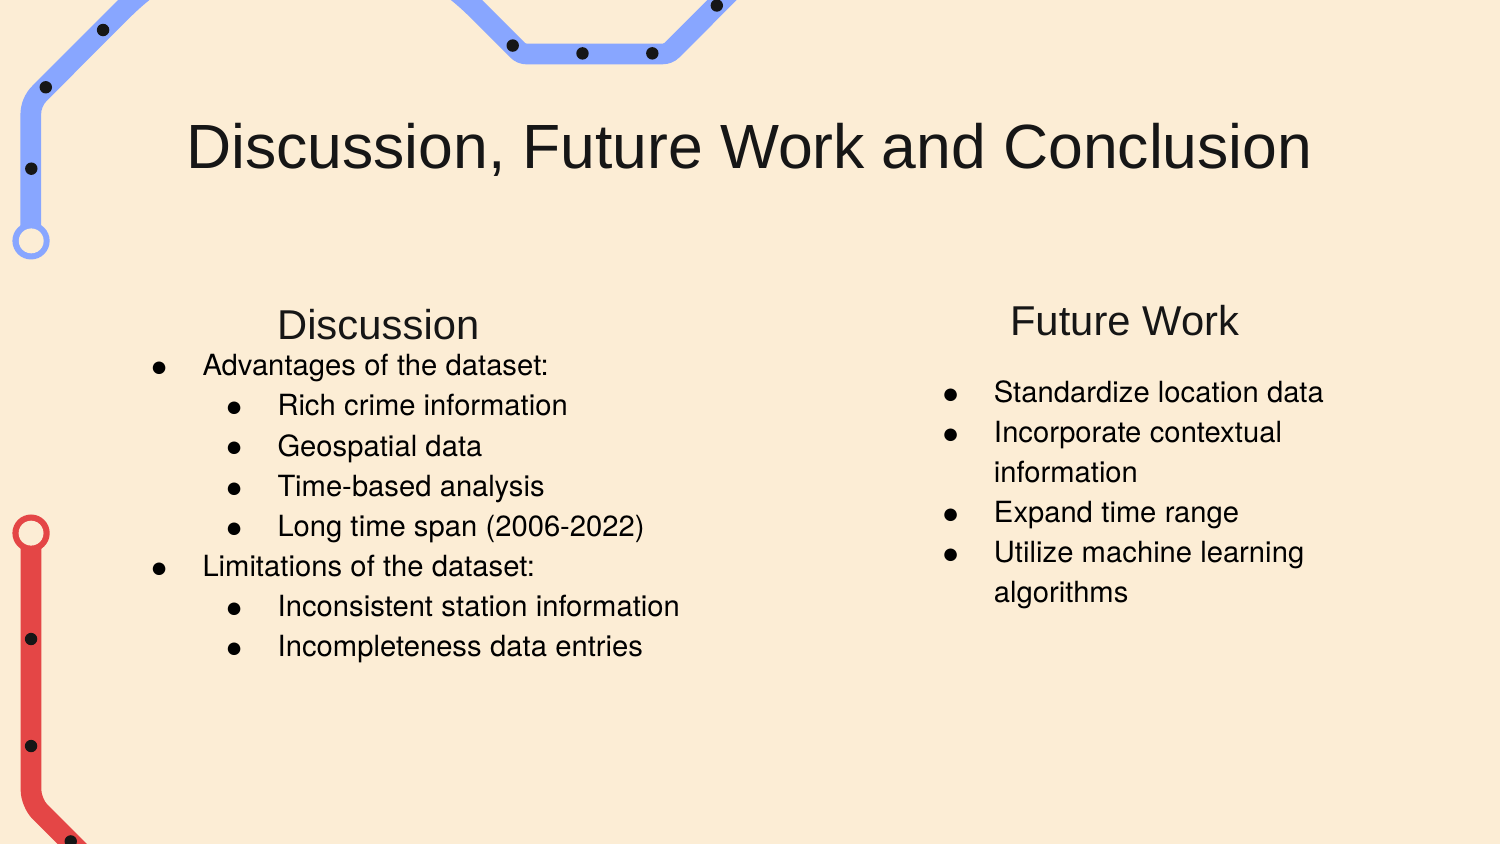

Discussion, Future Work and Conclusion
Future Work
# Discussion
Advantages of the dataset:
Rich crime information
Geospatial data
Time-based analysis
Long time span (2006-2022)
Limitations of the dataset:
Inconsistent station information
Incompleteness data entries

Standardize location data
Incorporate contextual information
Expand time range
Utilize machine learning algorithms